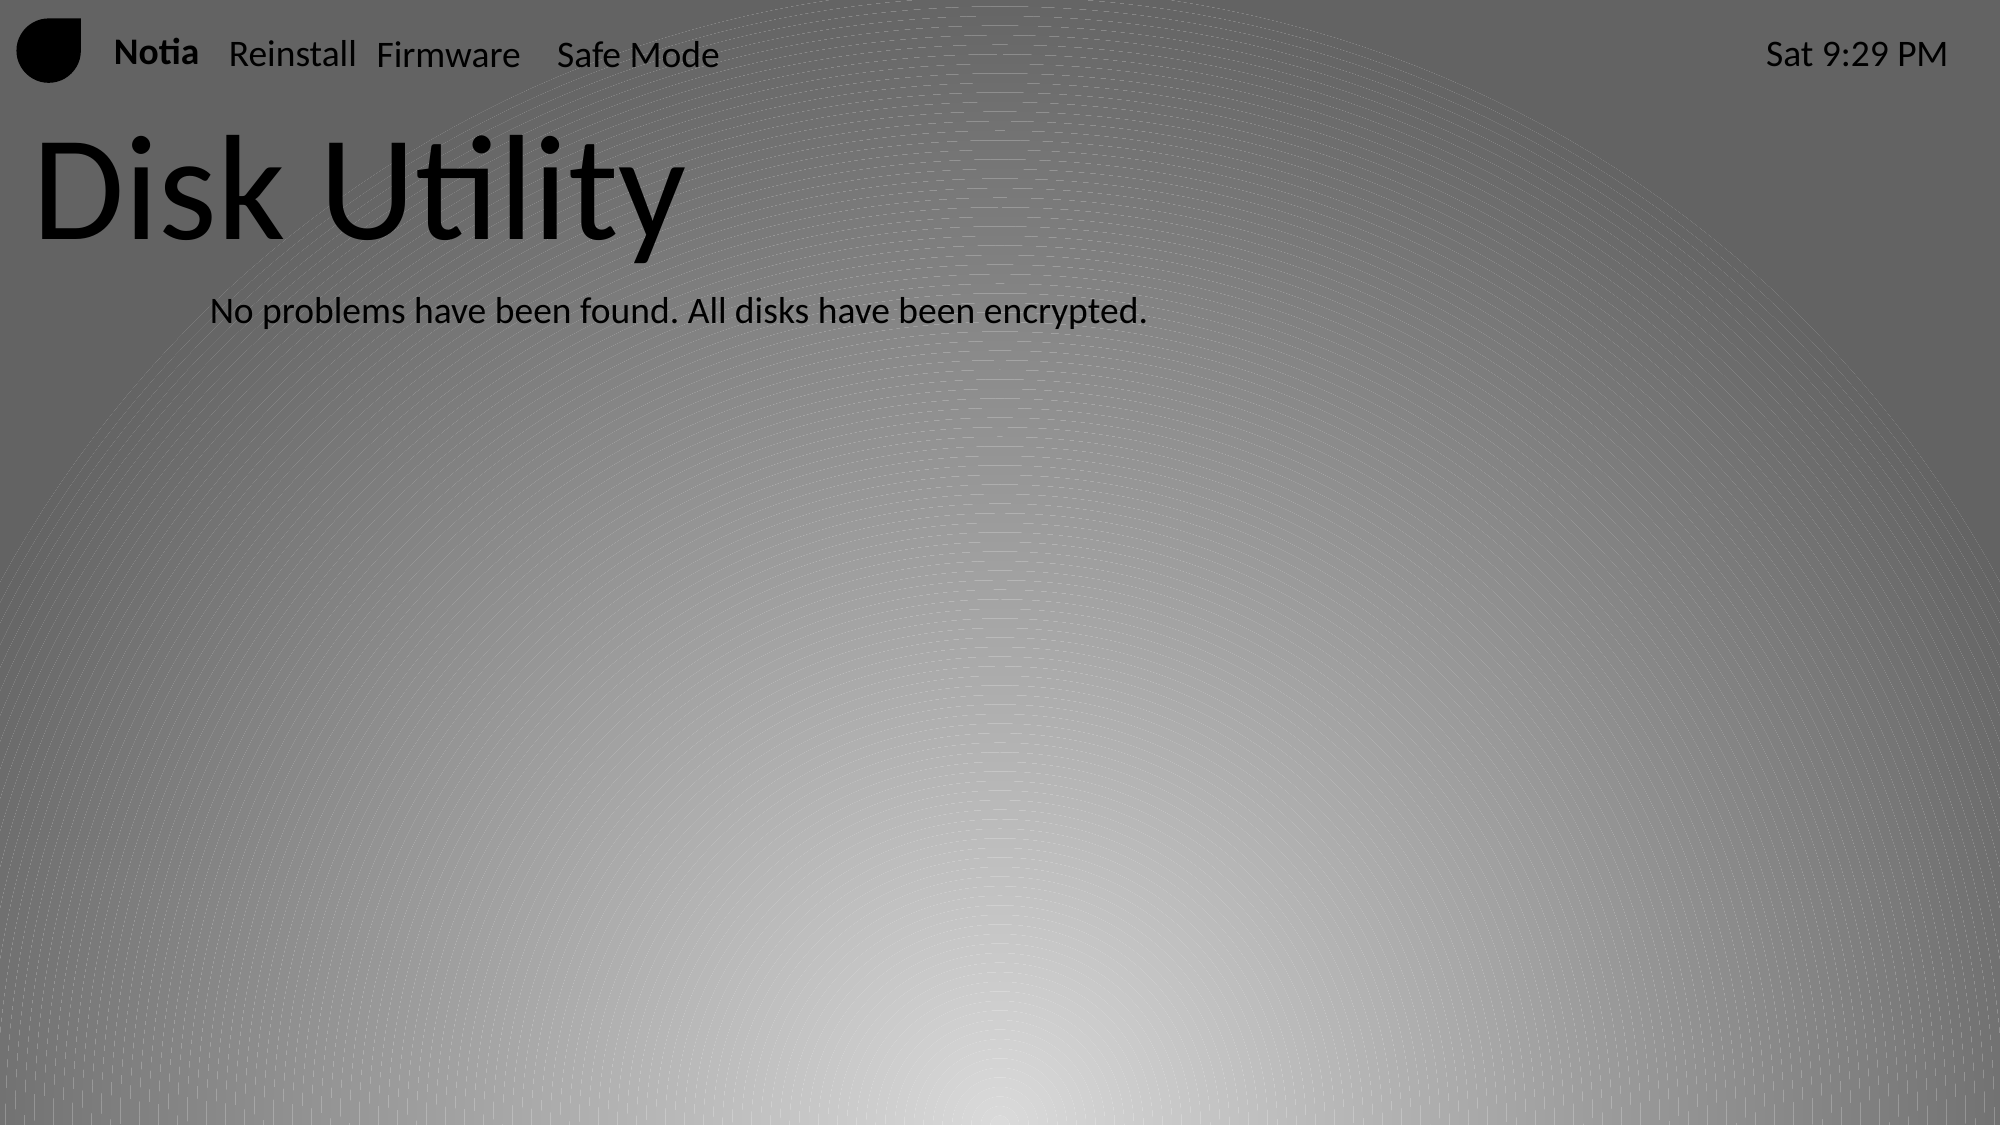

Notia
Reinstall
Sat 9:29 PM
Firmware
Safe Mode
Disk Utility
No problems have been found. All disks have been encrypted.